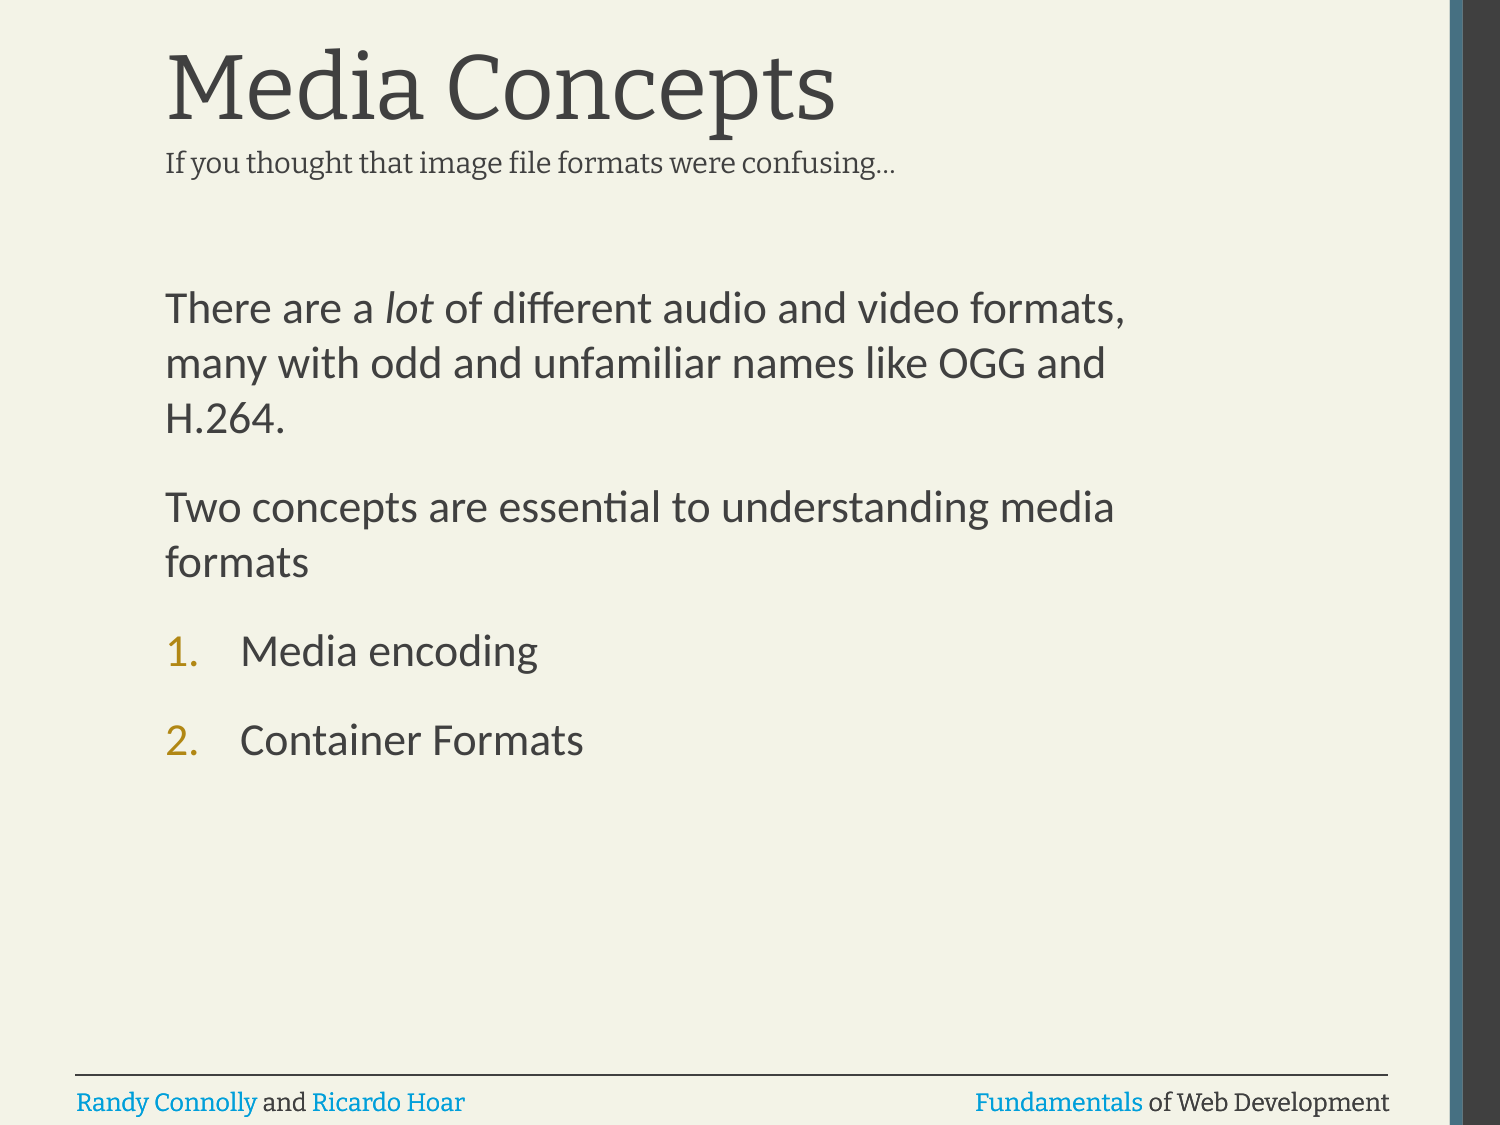

# Media Concepts
If you thought that image file formats were confusing…
There are a lot of different audio and video formats, many with odd and unfamiliar names like OGG and H.264.
Two concepts are essential to understanding media formats
Media encoding
Container Formats